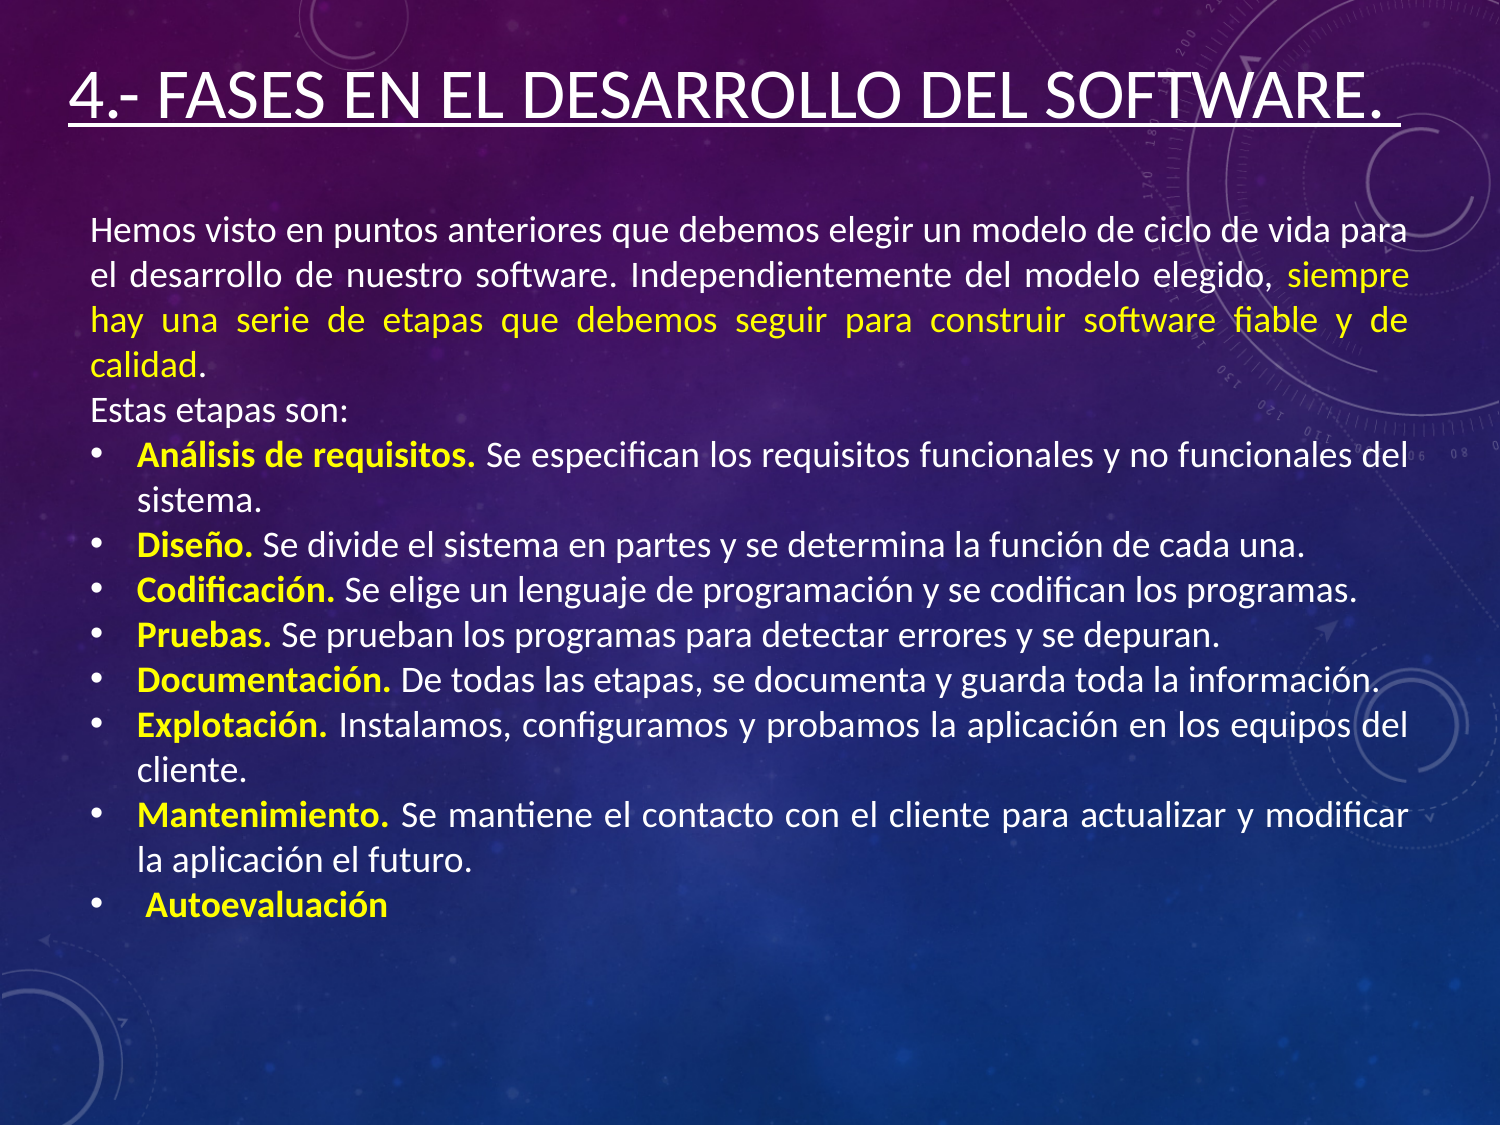

# 4.- Fases en el desarrollo del software.

Hemos visto en puntos anteriores que debemos elegir un modelo de ciclo de vida para el desarrollo de nuestro software. Independientemente del modelo elegido, siempre hay una serie de etapas que debemos seguir para construir software fiable y de calidad.
Estas etapas son:
Análisis de requisitos. Se especifican los requisitos funcionales y no funcionales del sistema.
Diseño. Se divide el sistema en partes y se determina la función de cada una.
Codificación. Se elige un lenguaje de programación y se codifican los programas.
Pruebas. Se prueban los programas para detectar errores y se depuran.
Documentación. De todas las etapas, se documenta y guarda toda la información.
Explotación. Instalamos, configuramos y probamos la aplicación en los equipos del cliente.
Mantenimiento. Se mantiene el contacto con el cliente para actualizar y modificar la aplicación el futuro.
 Autoevaluación